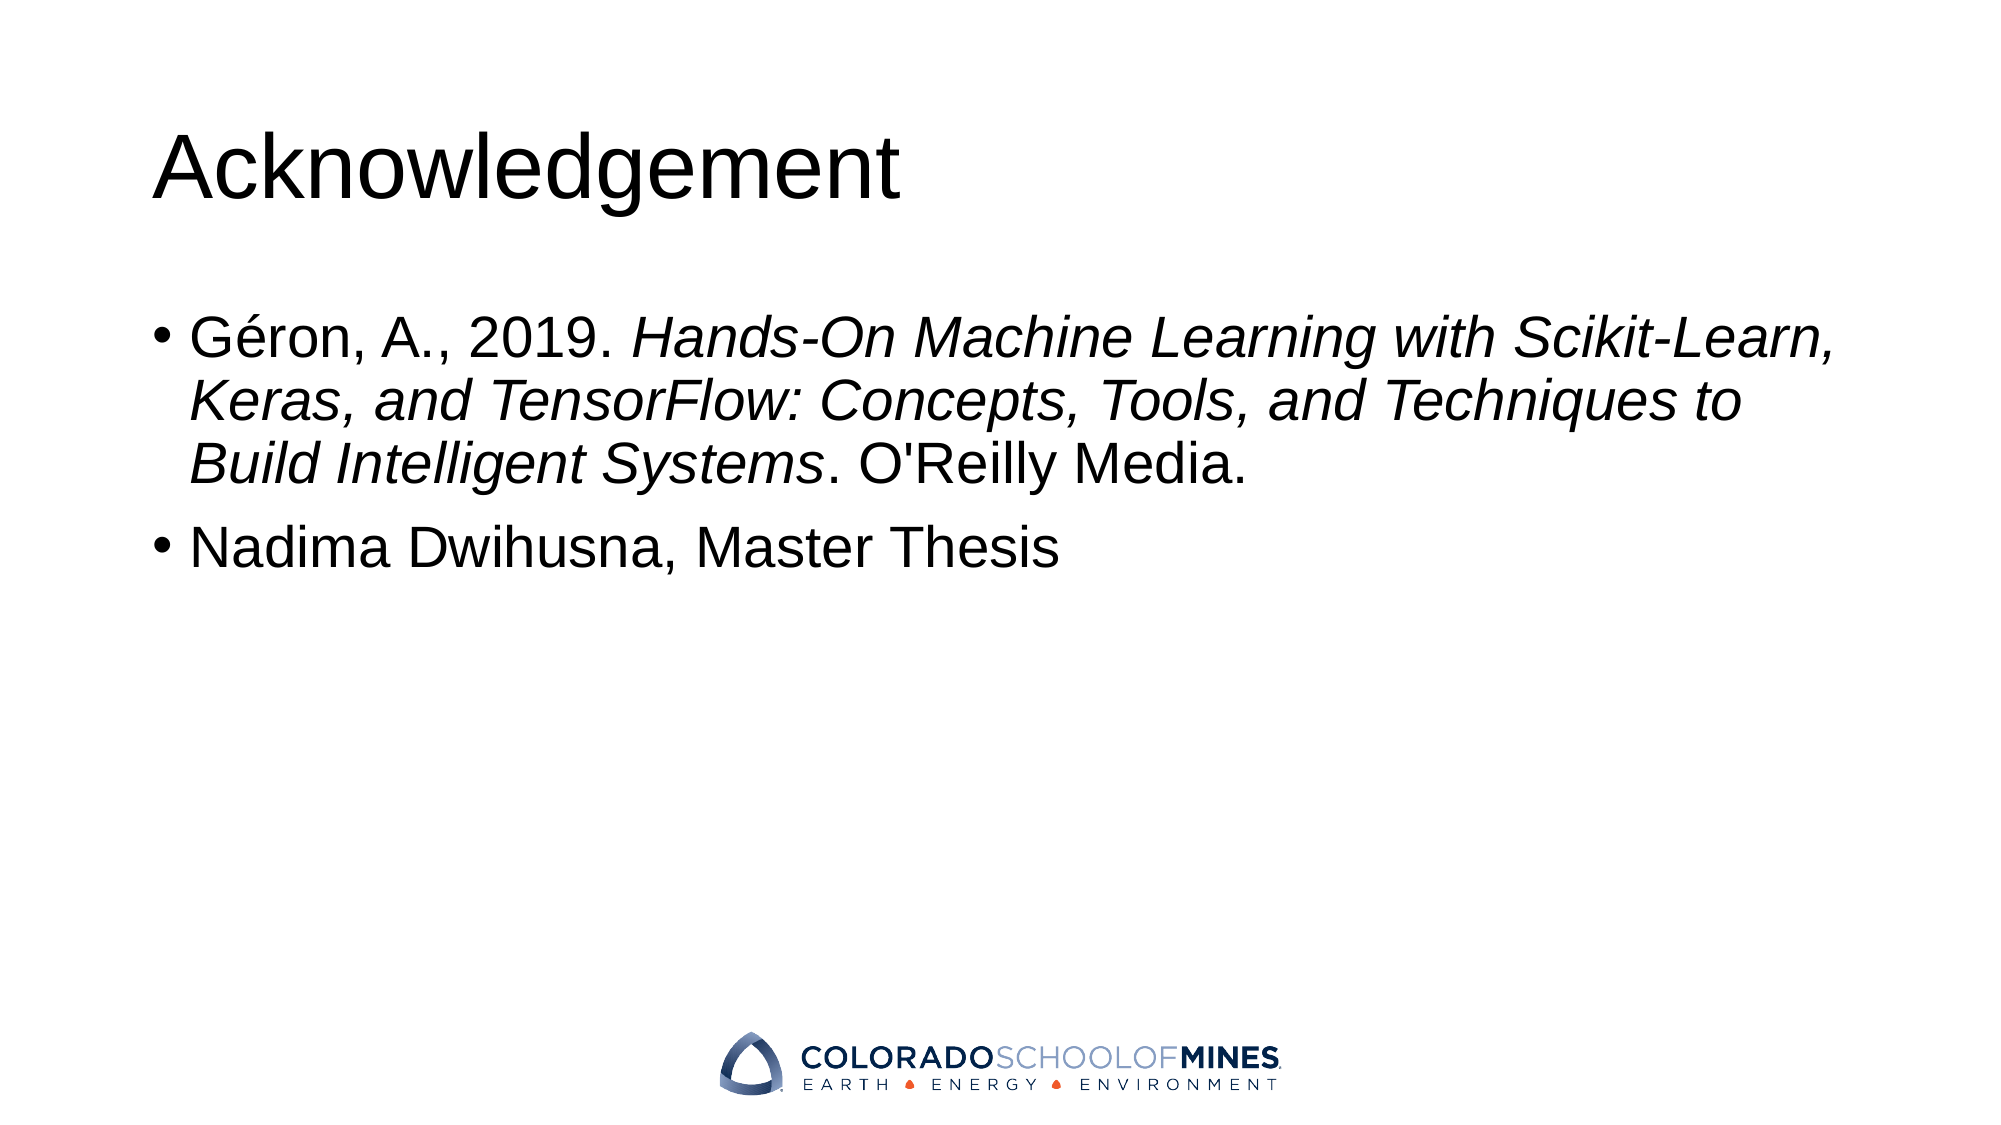

# Acknowledgement
Géron, A., 2019. Hands-On Machine Learning with Scikit-Learn, Keras, and TensorFlow: Concepts, Tools, and Techniques to Build Intelligent Systems. O'Reilly Media.
Nadima Dwihusna, Master Thesis